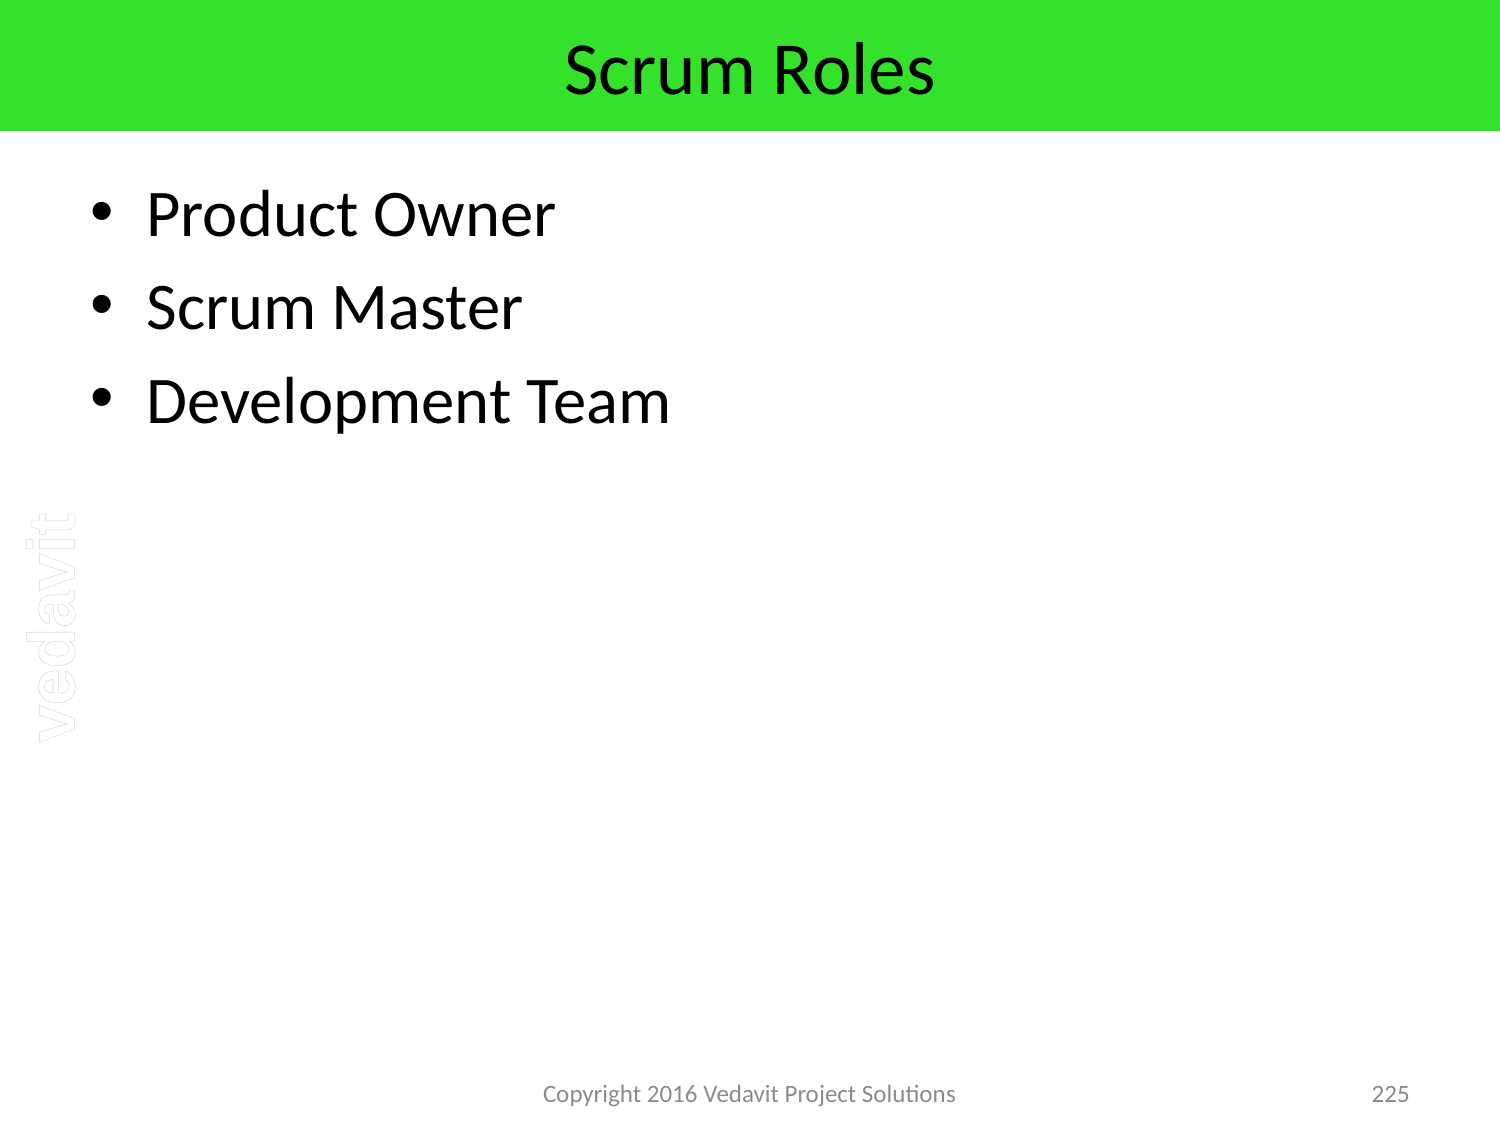

# Scrum Roles
Product Owner
Scrum Master
Development Team
Copyright 2016 Vedavit Project Solutions
225